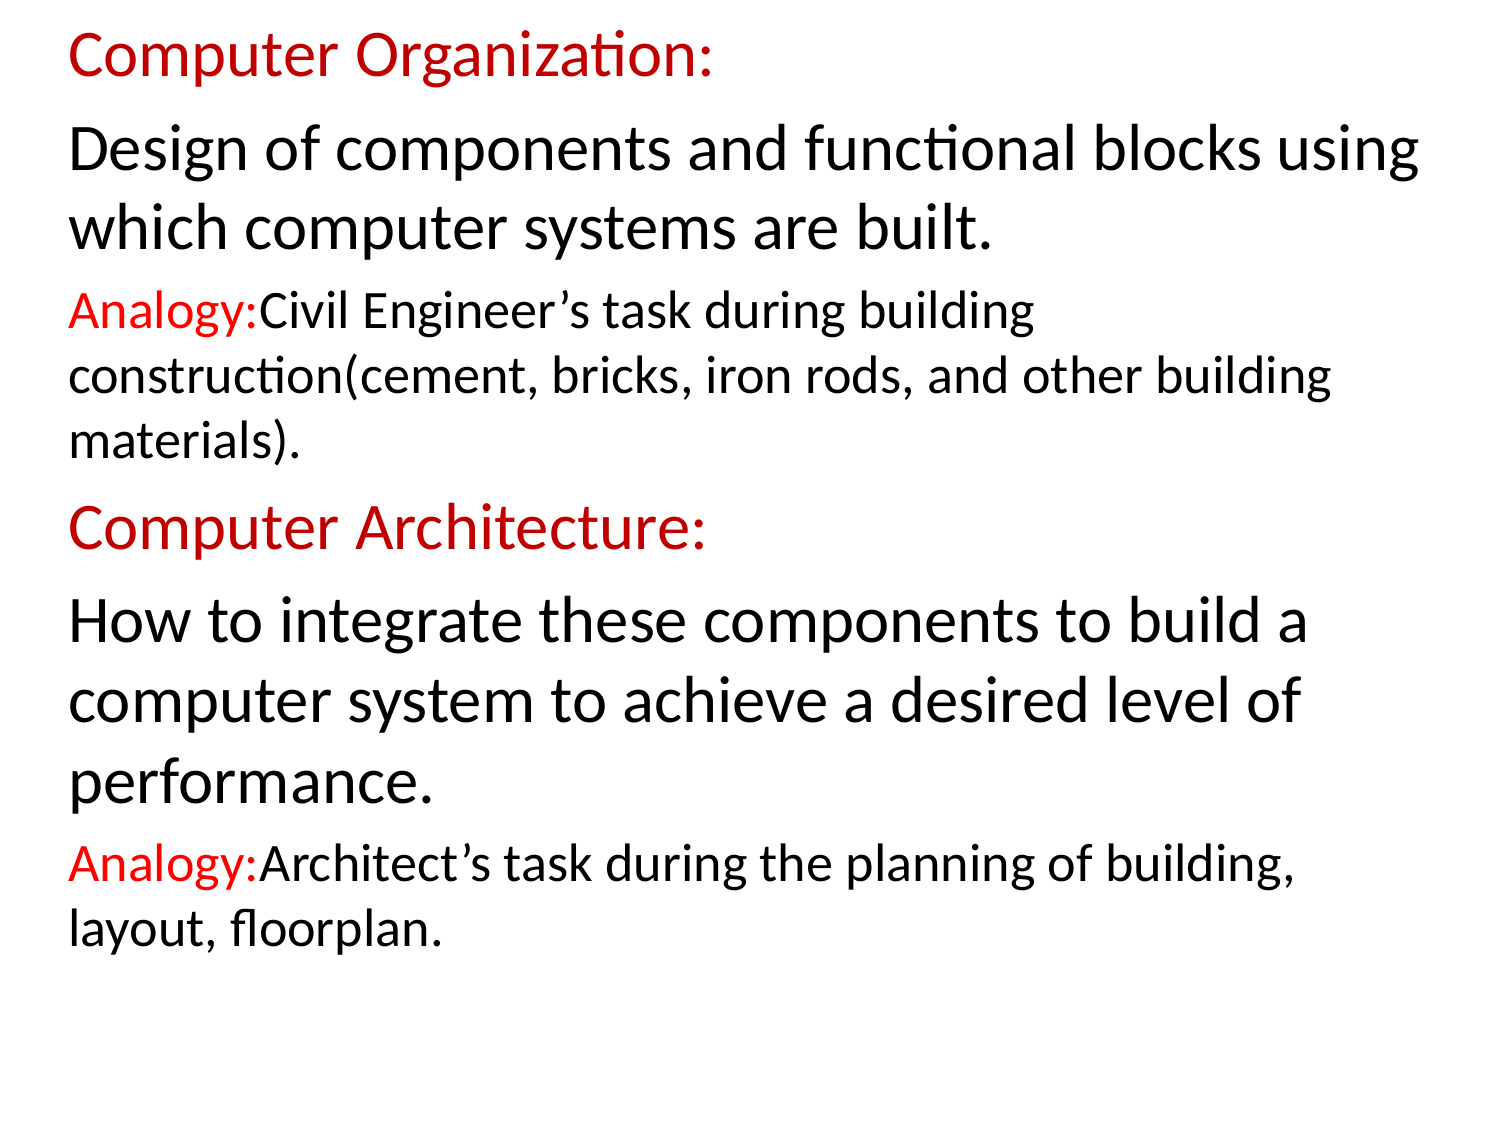

Computer Organization:
Design of components and functional blocks using which computer systems are built.
Analogy:Civil Engineer’s task during building construction(cement, bricks, iron rods, and other building materials).
Computer Architecture:
How to integrate these components to build a computer system to achieve a desired level of performance.
Analogy:Architect’s task during the planning of building, layout, floorplan.